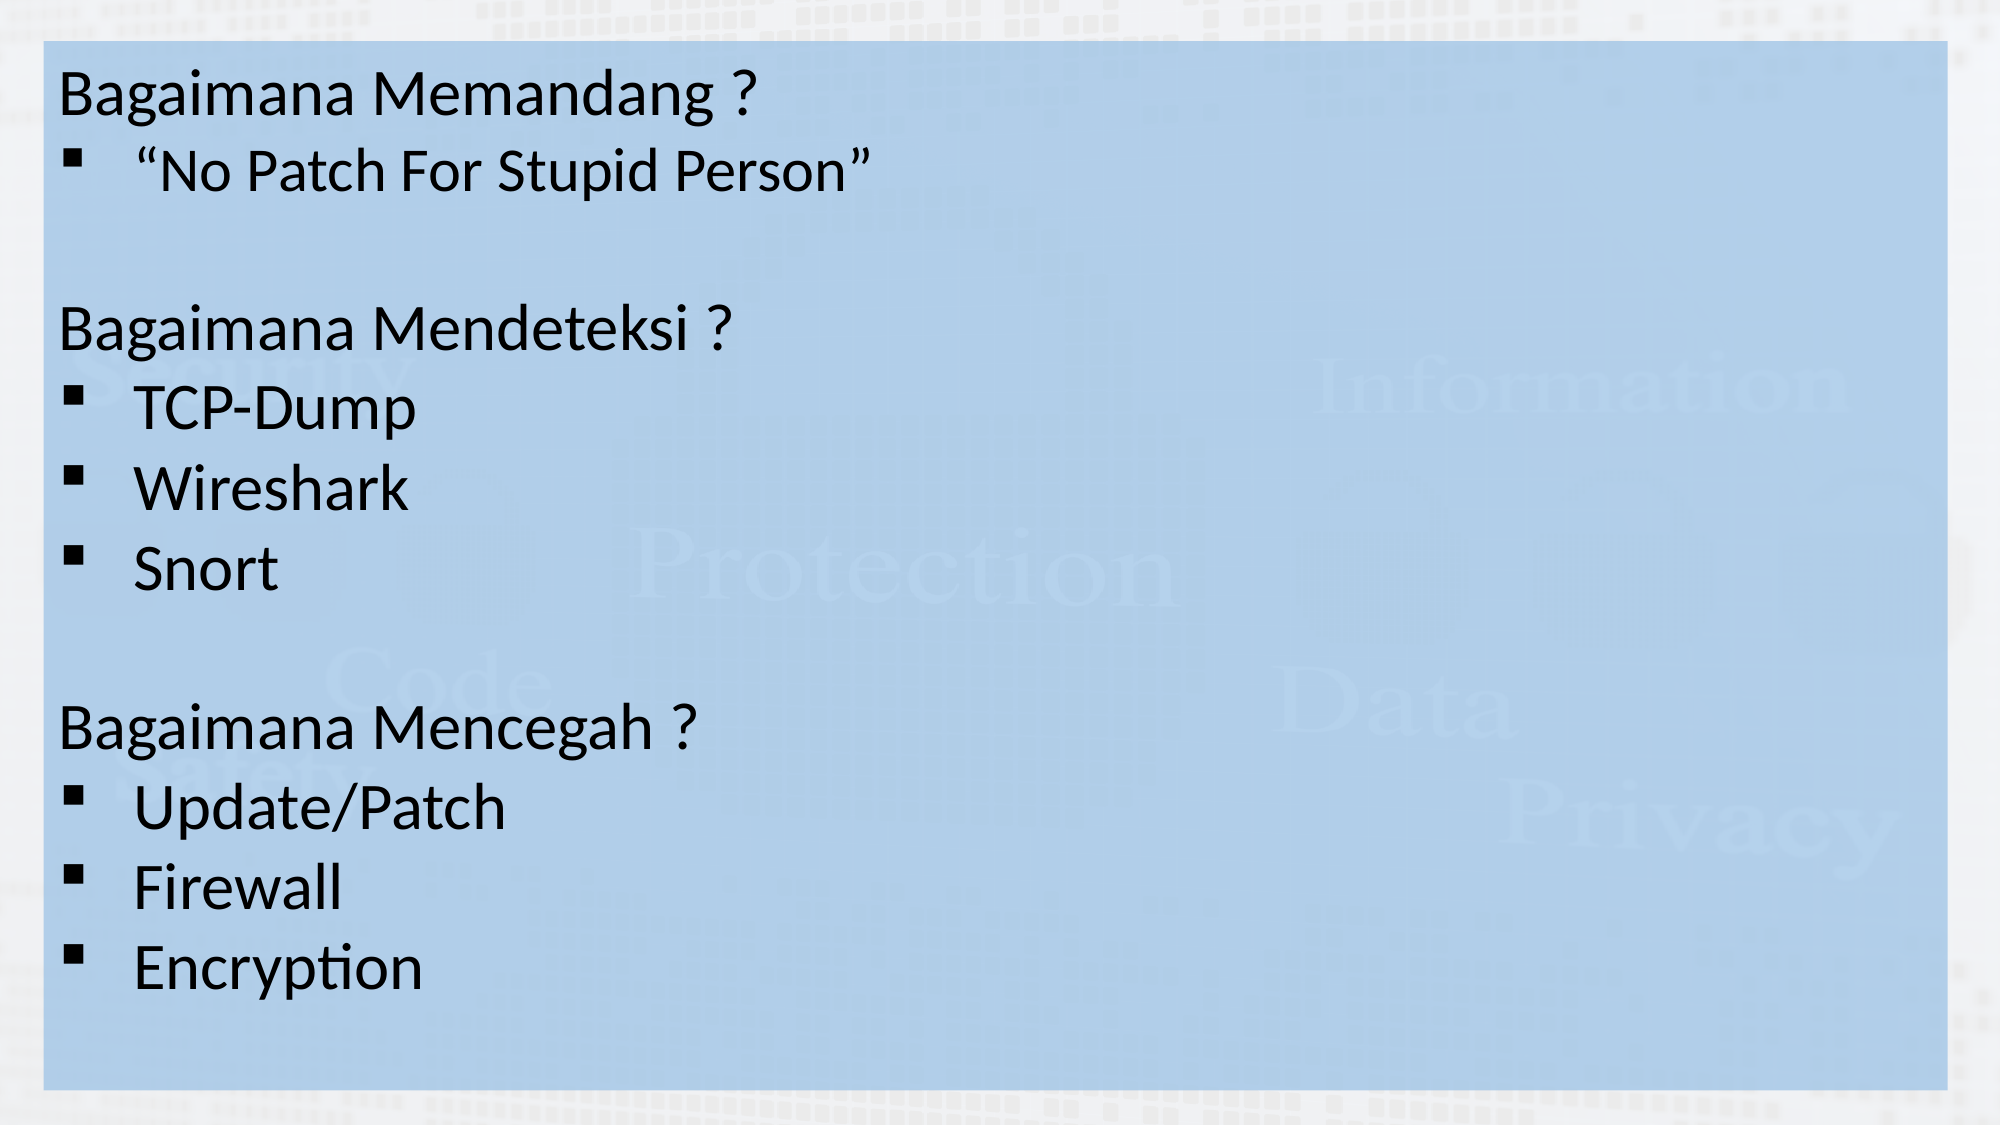

Bagaimana Memandang ?
“No Patch For Stupid Person”

Bagaimana Mendeteksi ?
TCP-Dump
Wireshark
Snort

Bagaimana Mencegah ?
Update/Patch
Firewall
Encryption